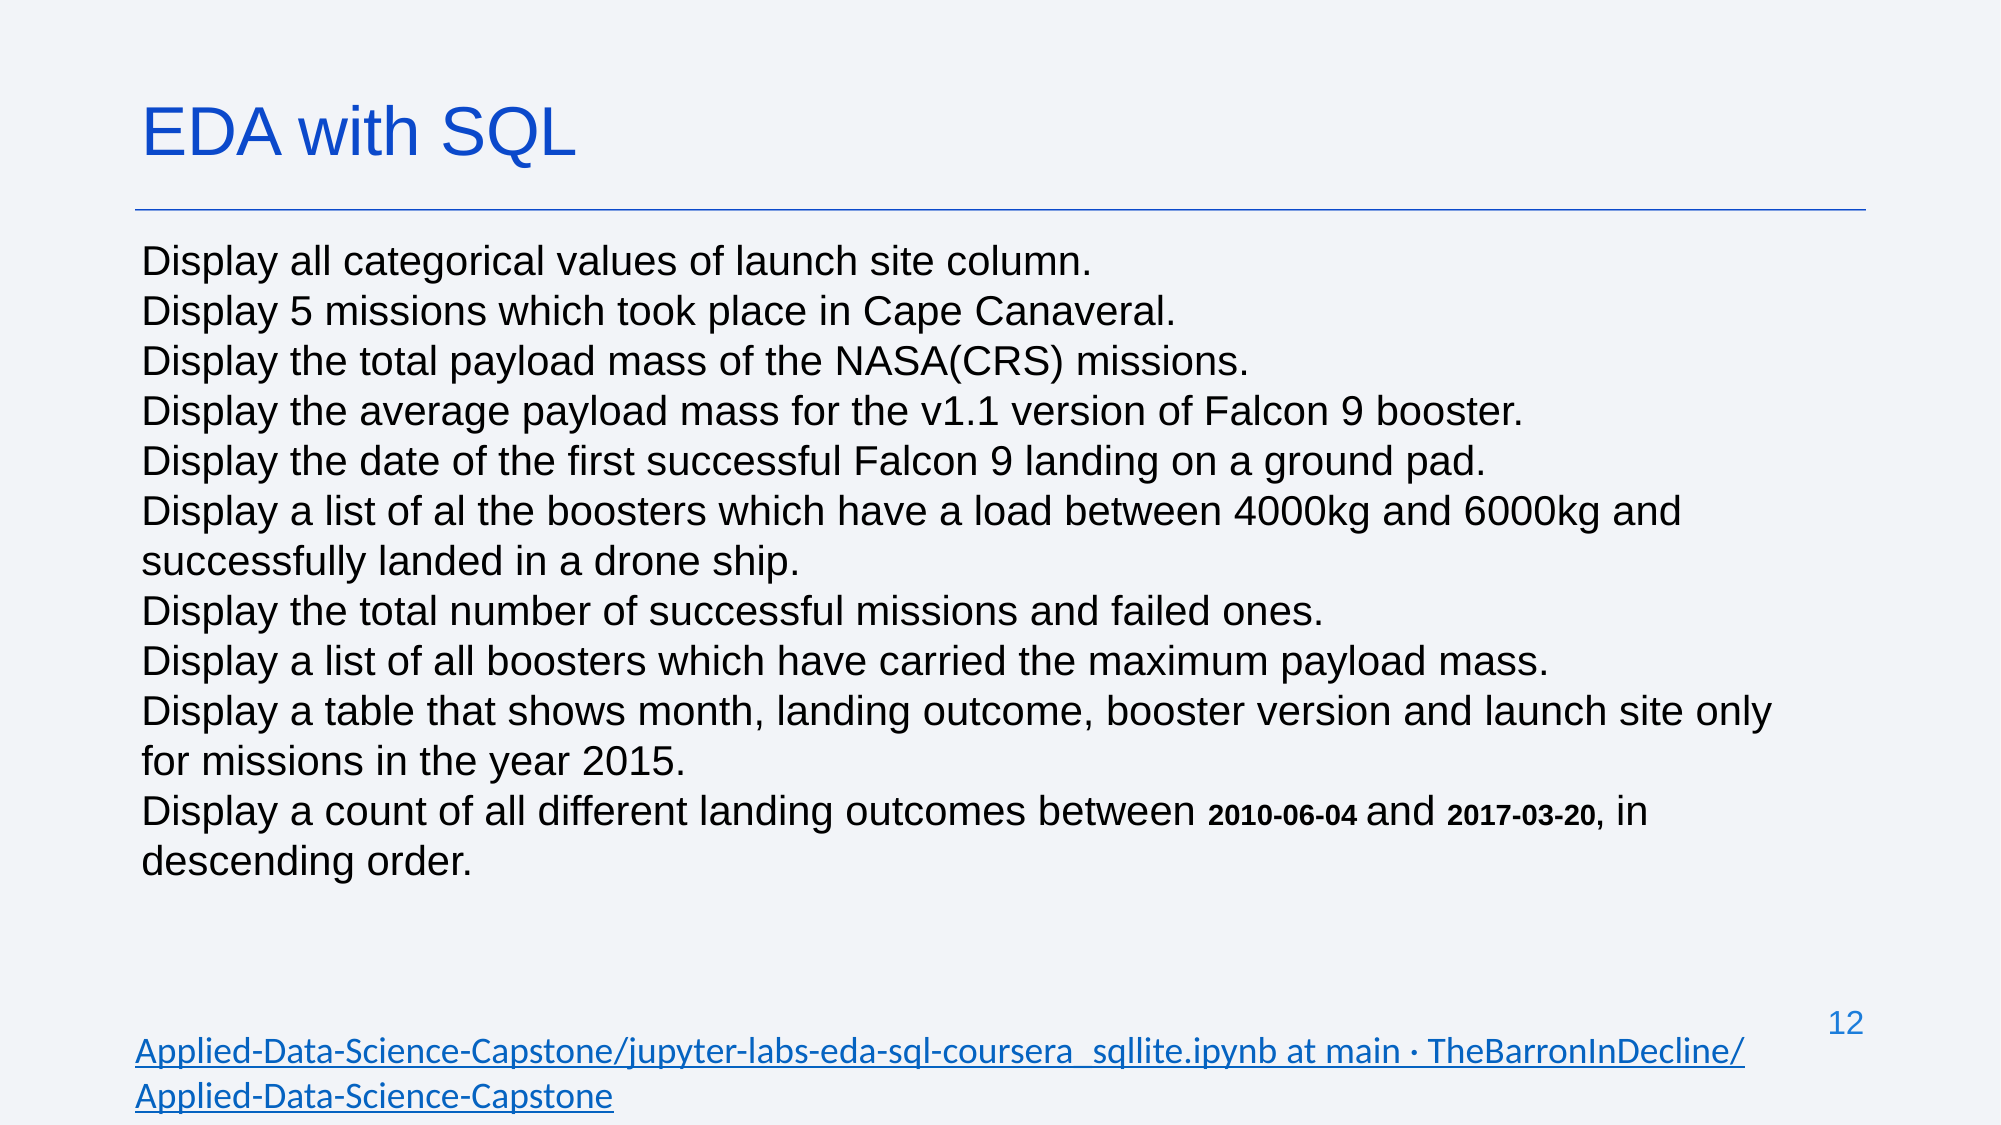

EDA with SQL
Display all categorical values of launch site column.
Display 5 missions which took place in Cape Canaveral.
Display the total payload mass of the NASA(CRS) missions.
Display the average payload mass for the v1.1 version of Falcon 9 booster.
Display the date of the first successful Falcon 9 landing on a ground pad.
Display a list of al the boosters which have a load between 4000kg and 6000kg and successfully landed in a drone ship.
Display the total number of successful missions and failed ones.
Display a list of all boosters which have carried the maximum payload mass.
Display a table that shows month, landing outcome, booster version and launch site only for missions in the year 2015.
Display a count of all different landing outcomes between 2010-06-04 and 2017-03-20, in descending order.

12
Applied-Data-Science-Capstone/jupyter-labs-eda-sql-coursera_sqllite.ipynb at main · TheBarronInDecline/Applied-Data-Science-Capstone